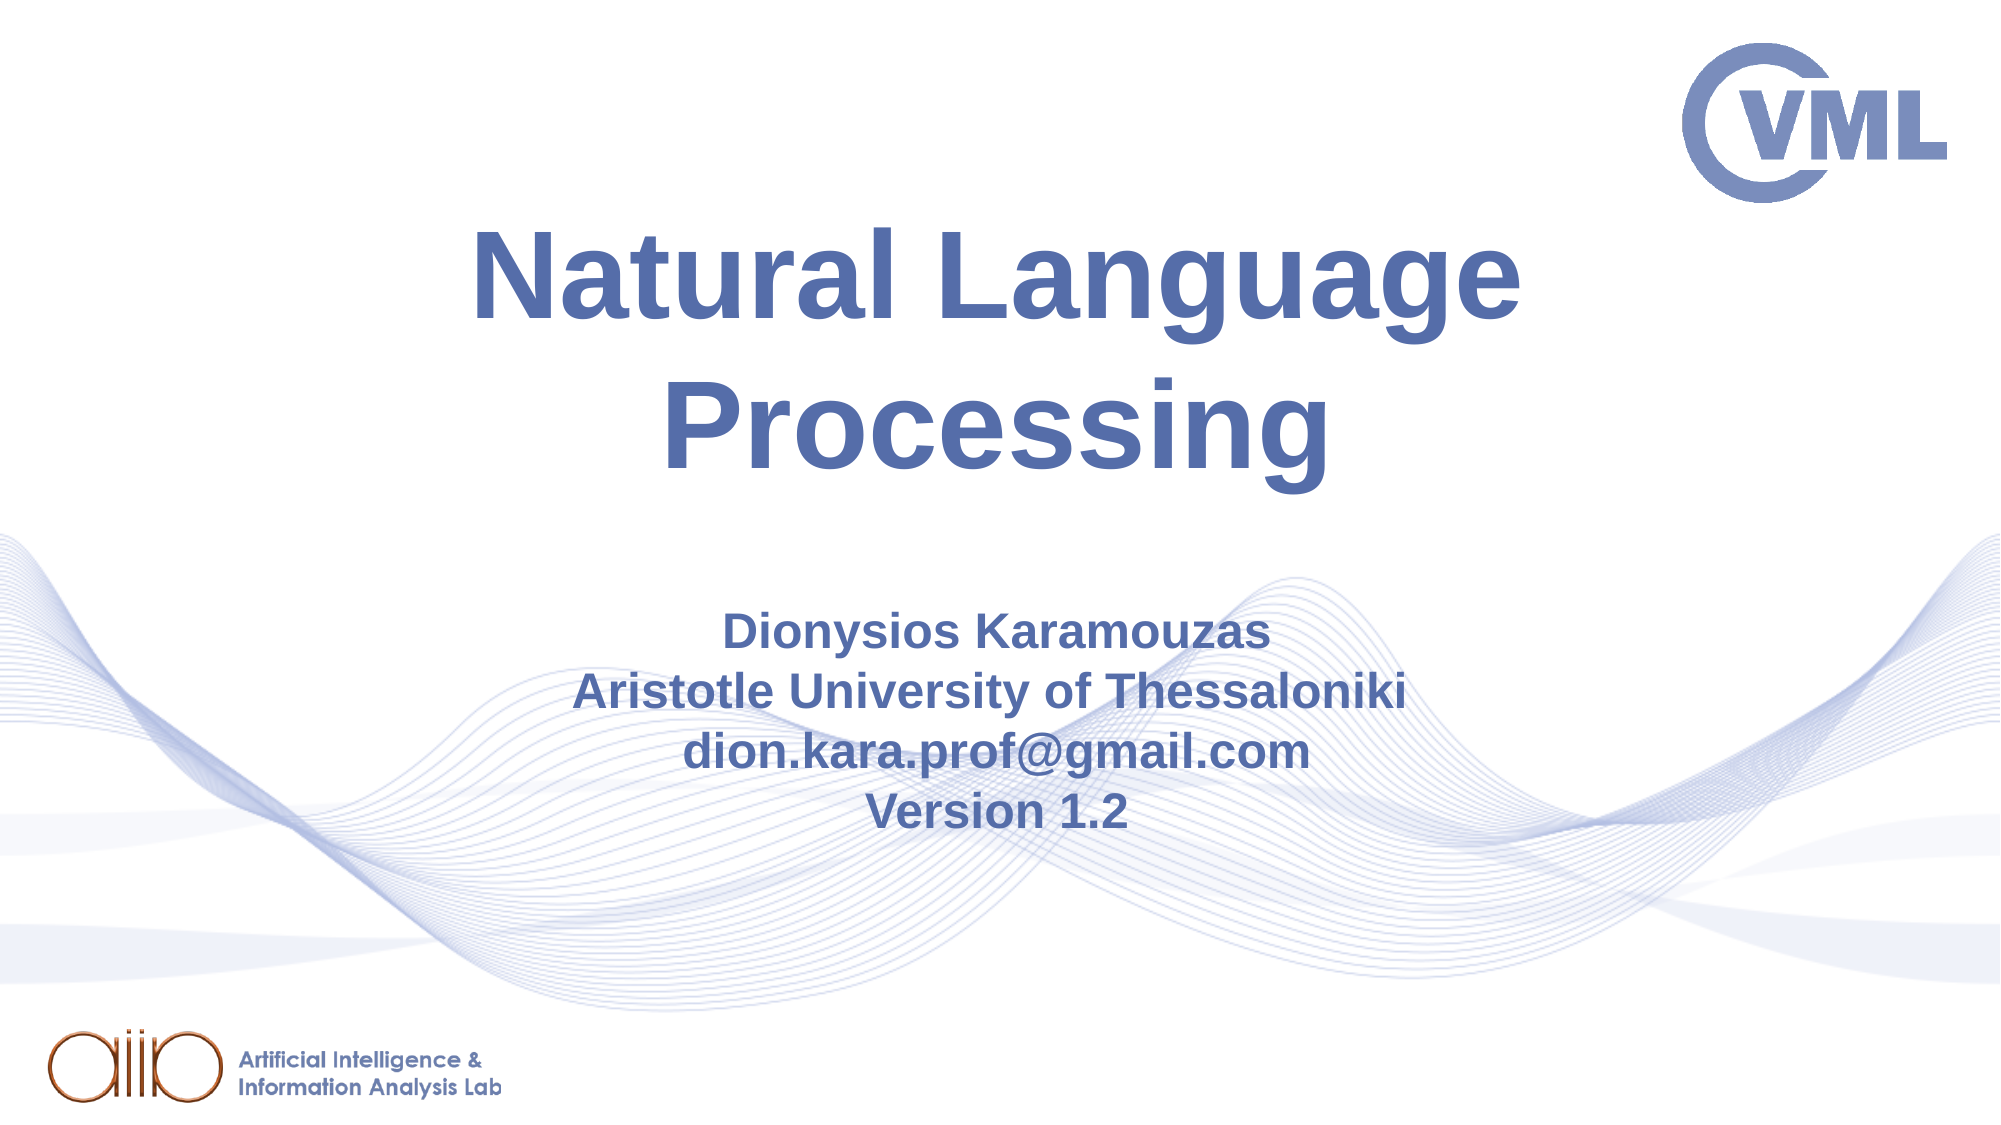

# Natural Language Processing
Dionysios Karamouzas
Aristotle University of Thessaloniki
dion.kara.prof@gmail.com
Version 1.2